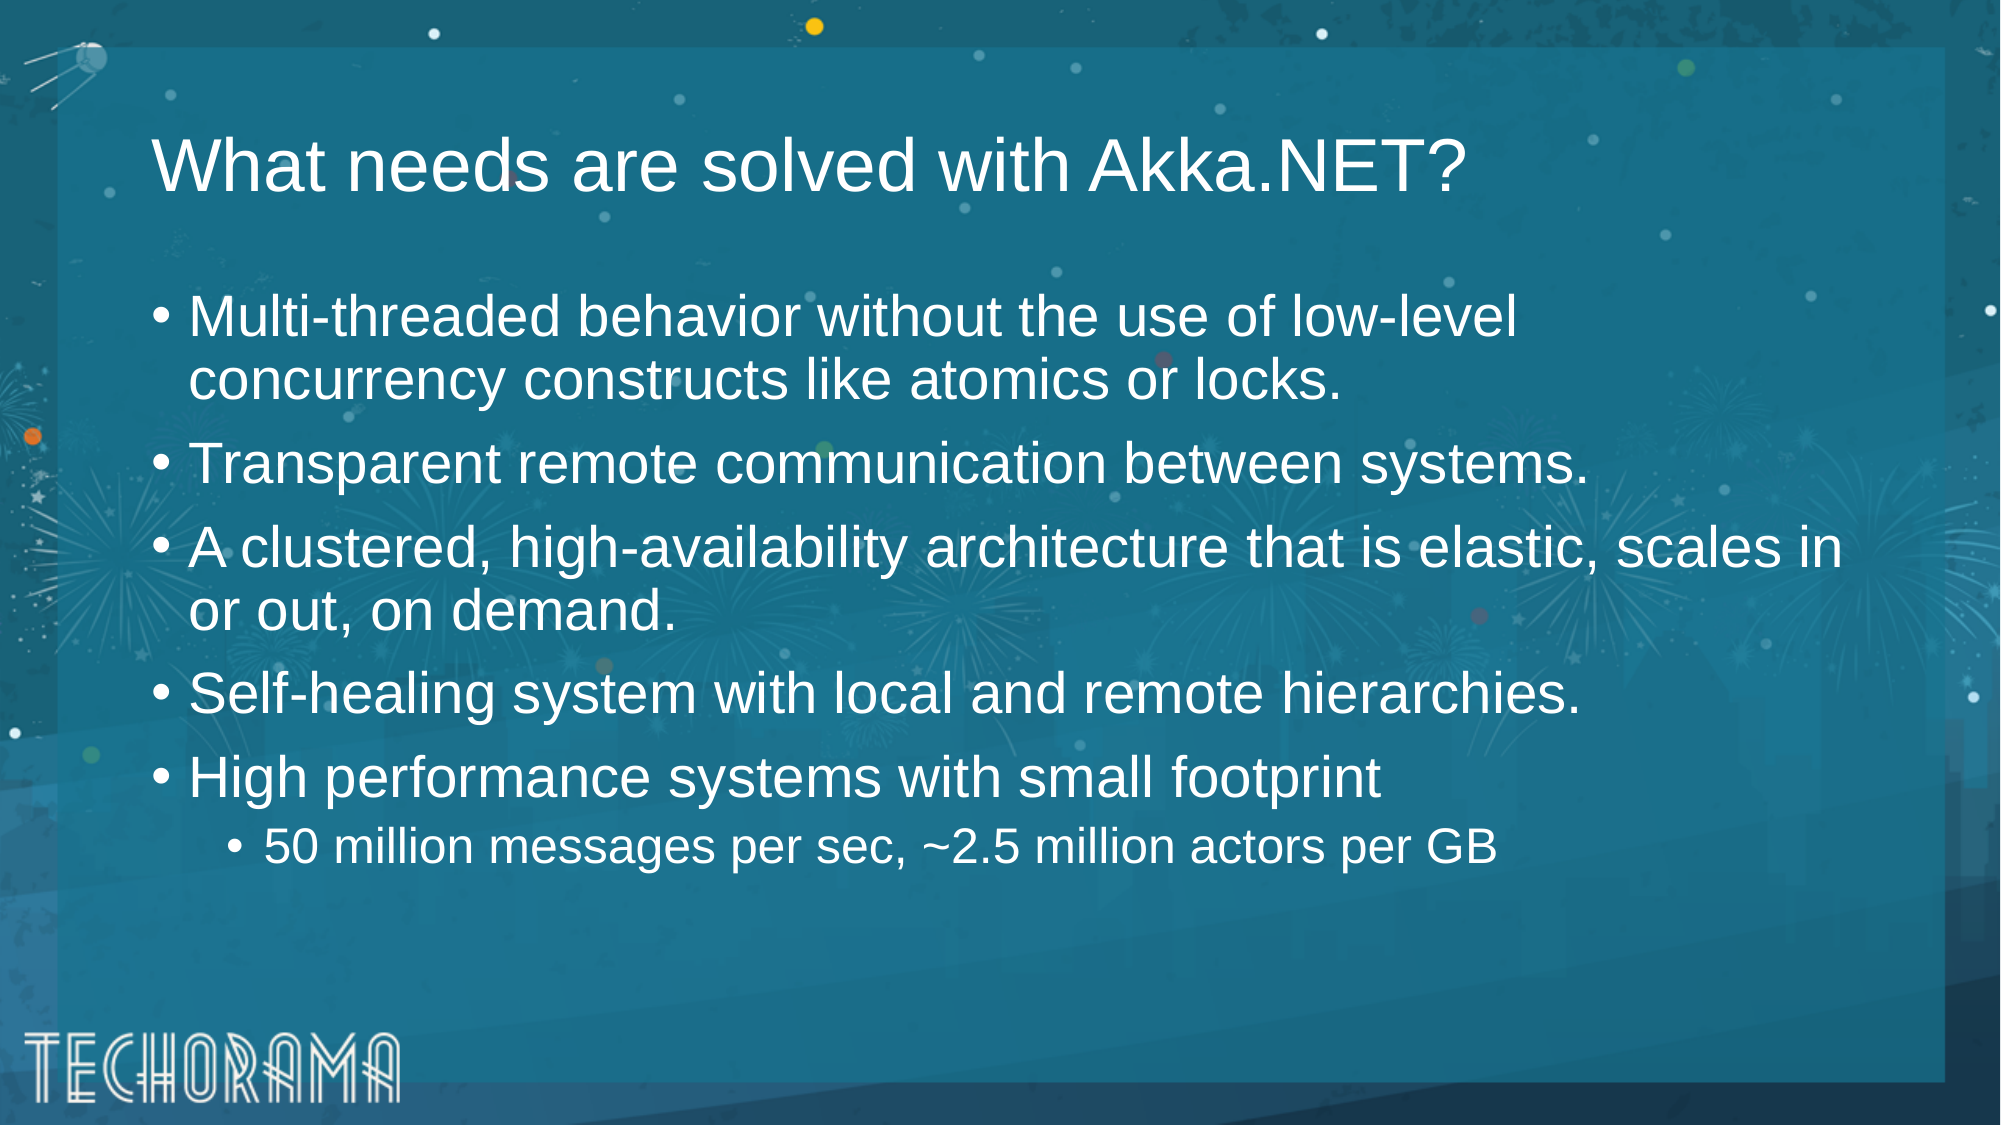

# What needs are solved with Akka.NET?
Multi-threaded behavior without the use of low-level concurrency constructs like atomics or locks.
Transparent remote communication between systems.
A clustered, high-availability architecture that is elastic, scales in or out, on demand.
Self-healing system with local and remote hierarchies.
High performance systems with small footprint
50 million messages per sec, ~2.5 million actors per GB